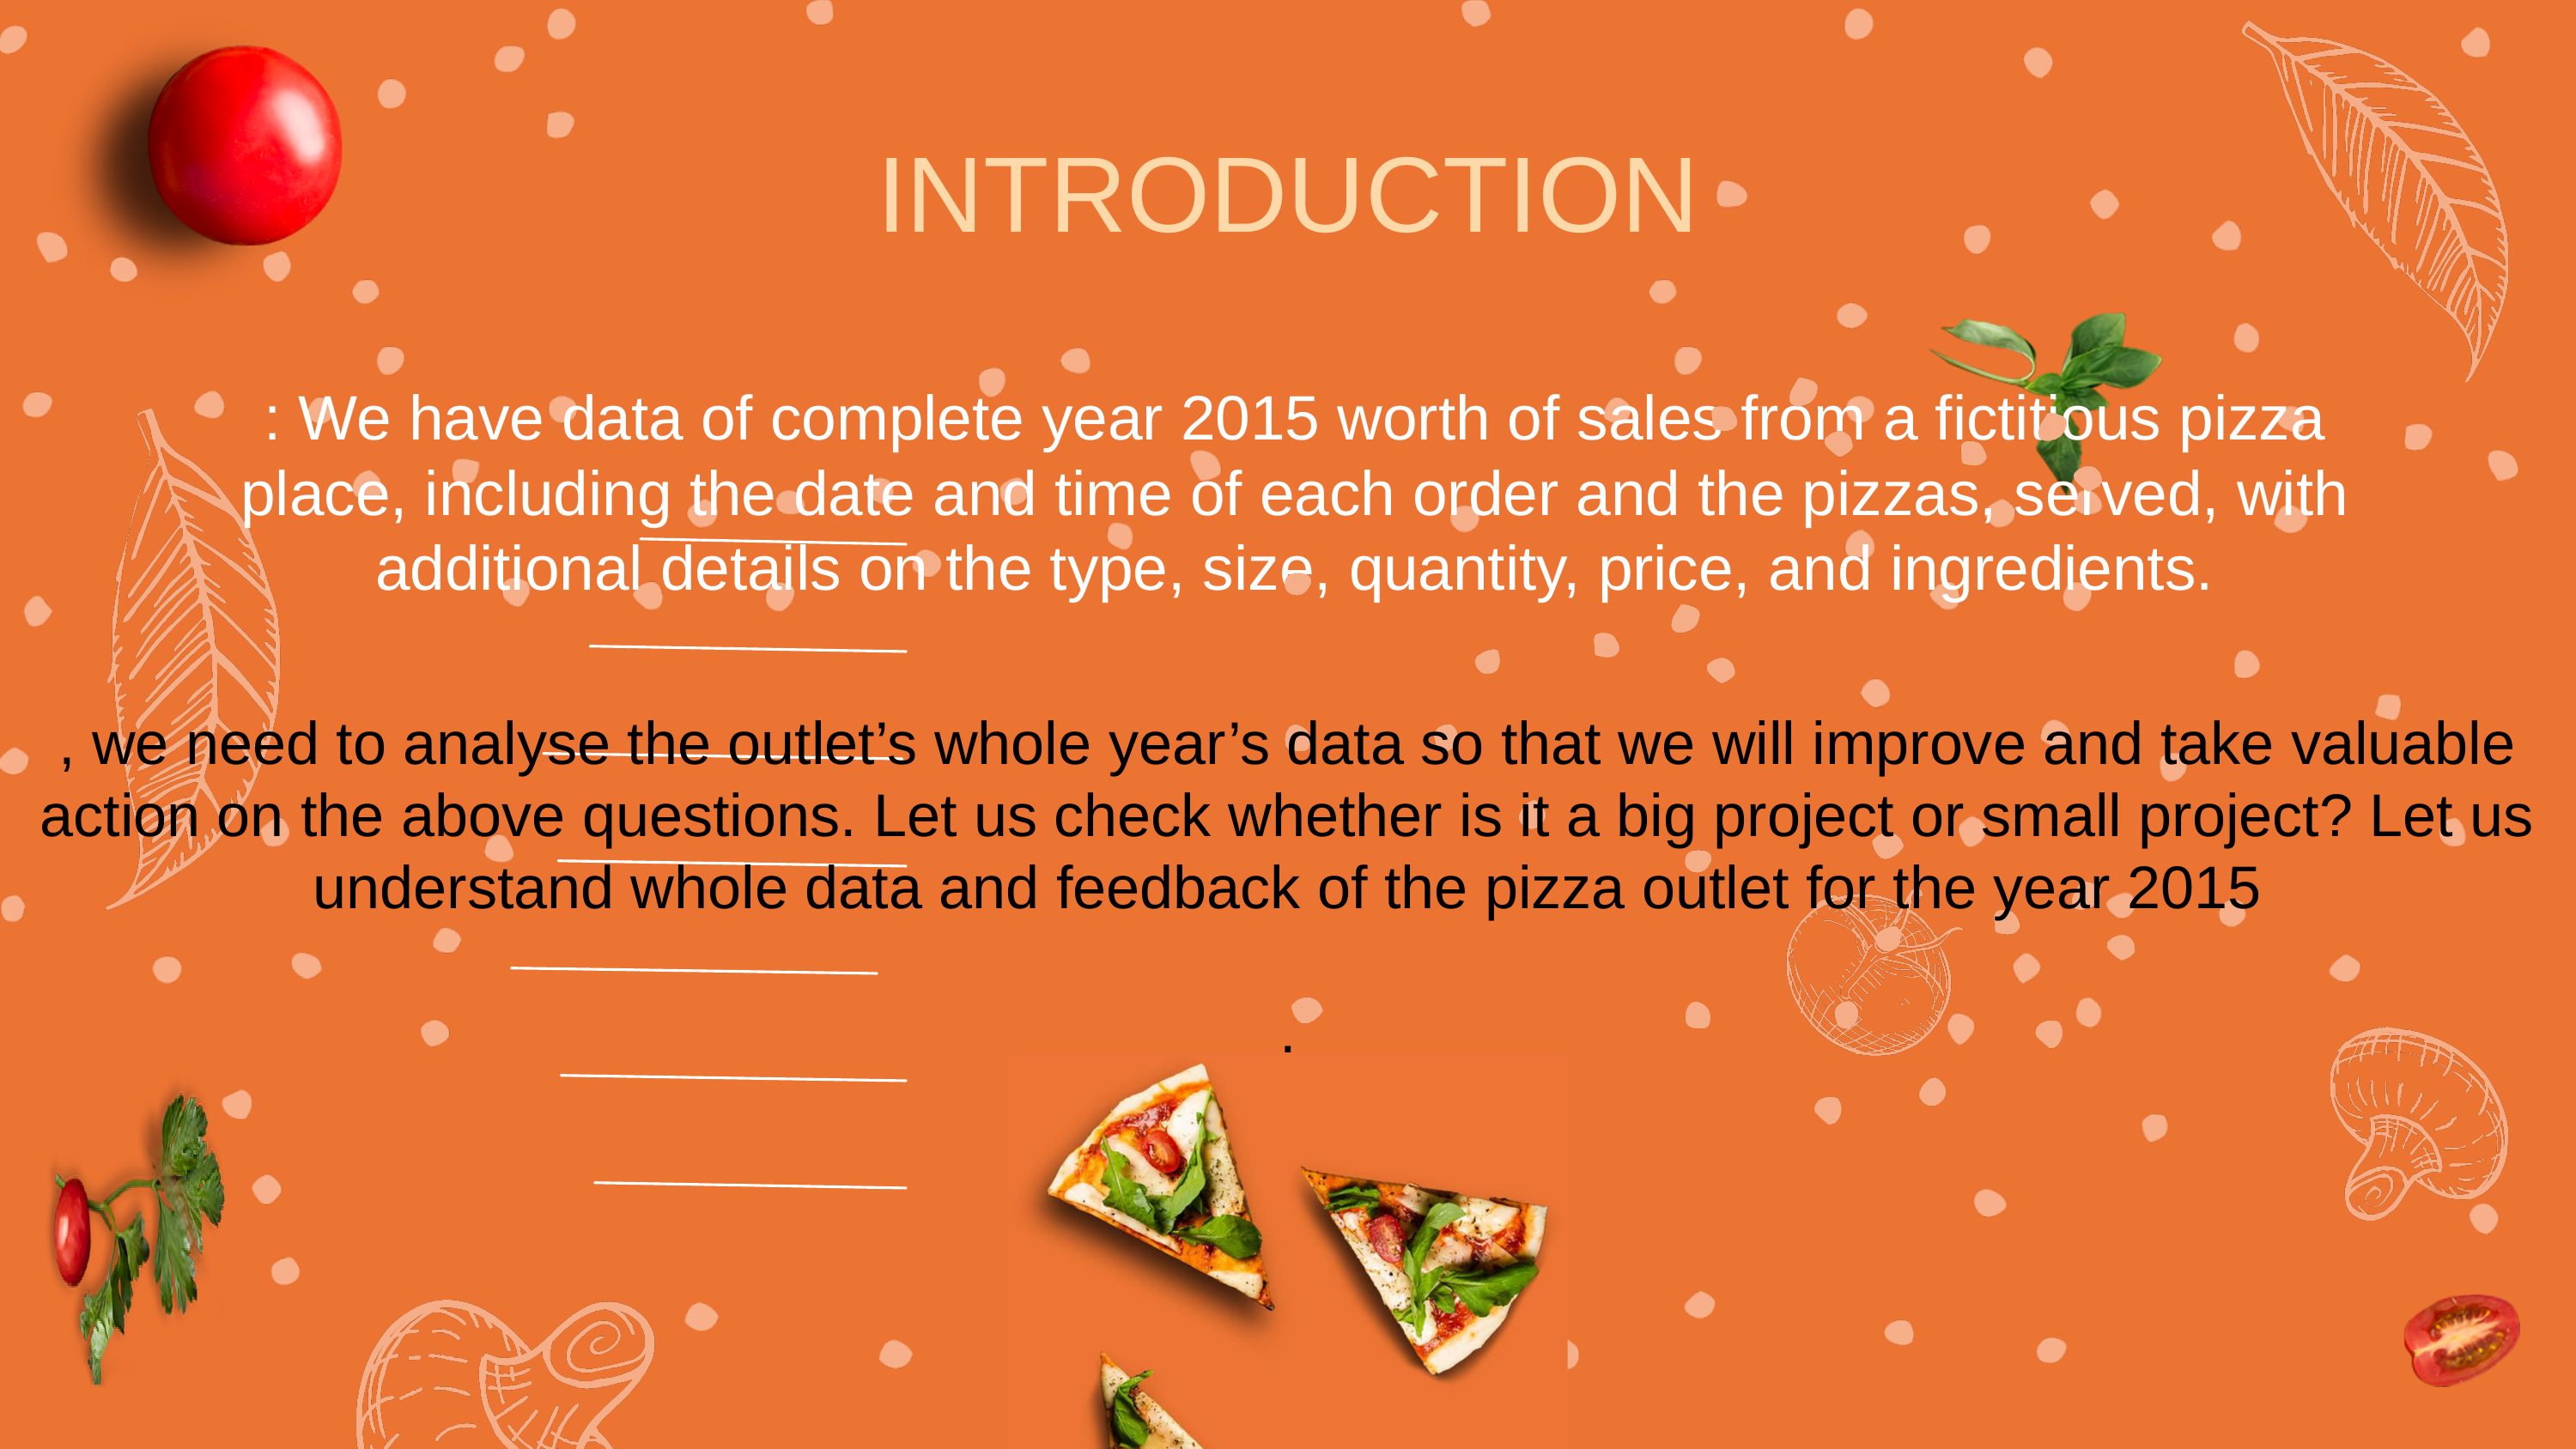

INTRODUCTION

: We have data of complete year 2015 worth of sales from a fictitious pizza place, including the date and time of each order and the pizzas, served, with additional details on the type, size, quantity, price, and ingredients.

, we need to analyse the outlet’s whole year’s data so that we will improve and take valuable action on the above questions. Let us check whether is it a big project or small project? Let us understand whole data and feedback of the pizza outlet for the year 2015

.